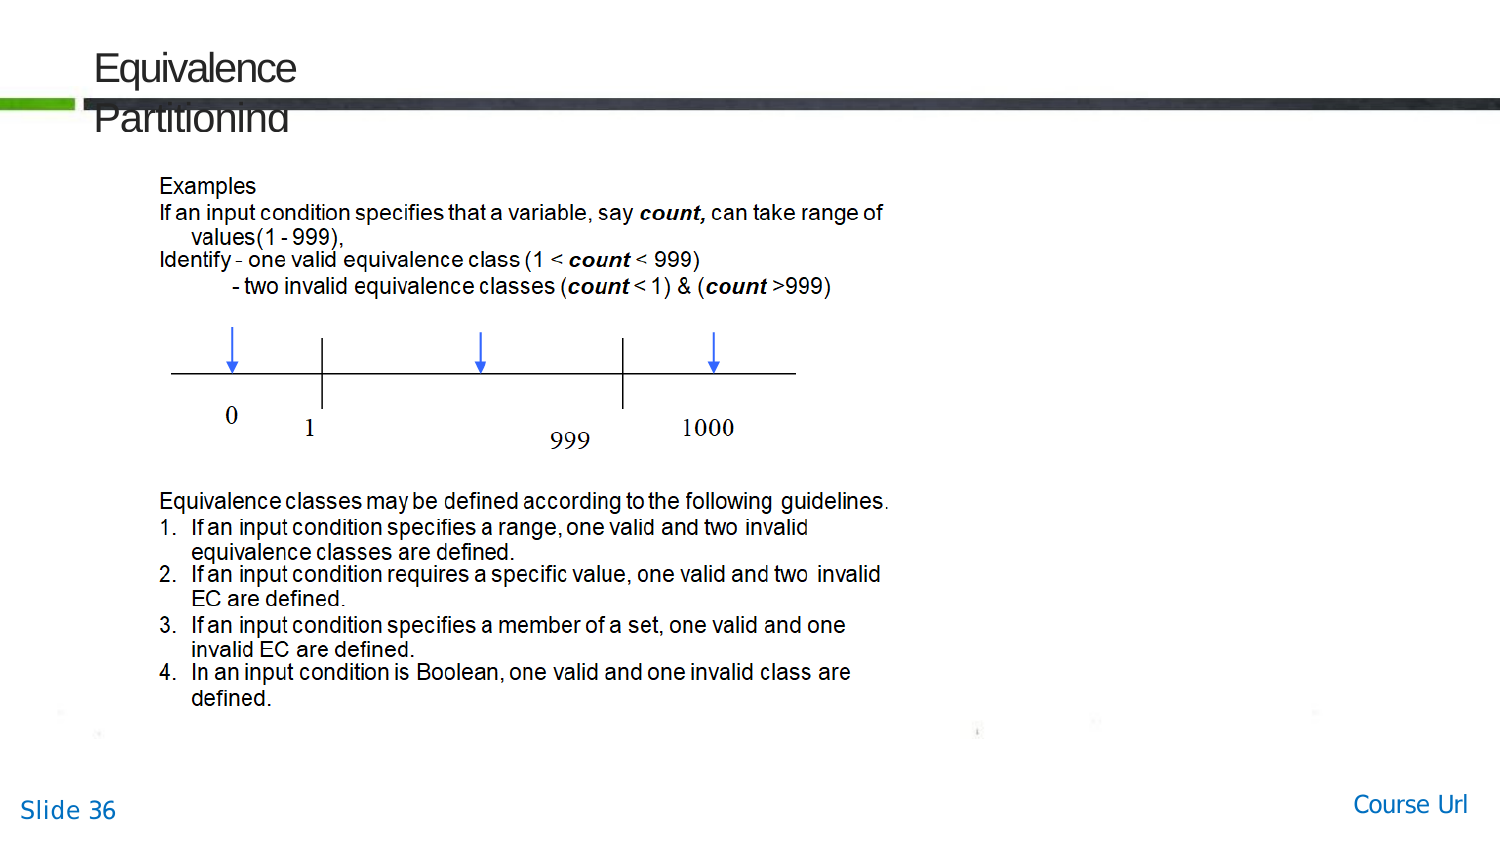

# Equivalence Partitioning

Course Url
Slide 36